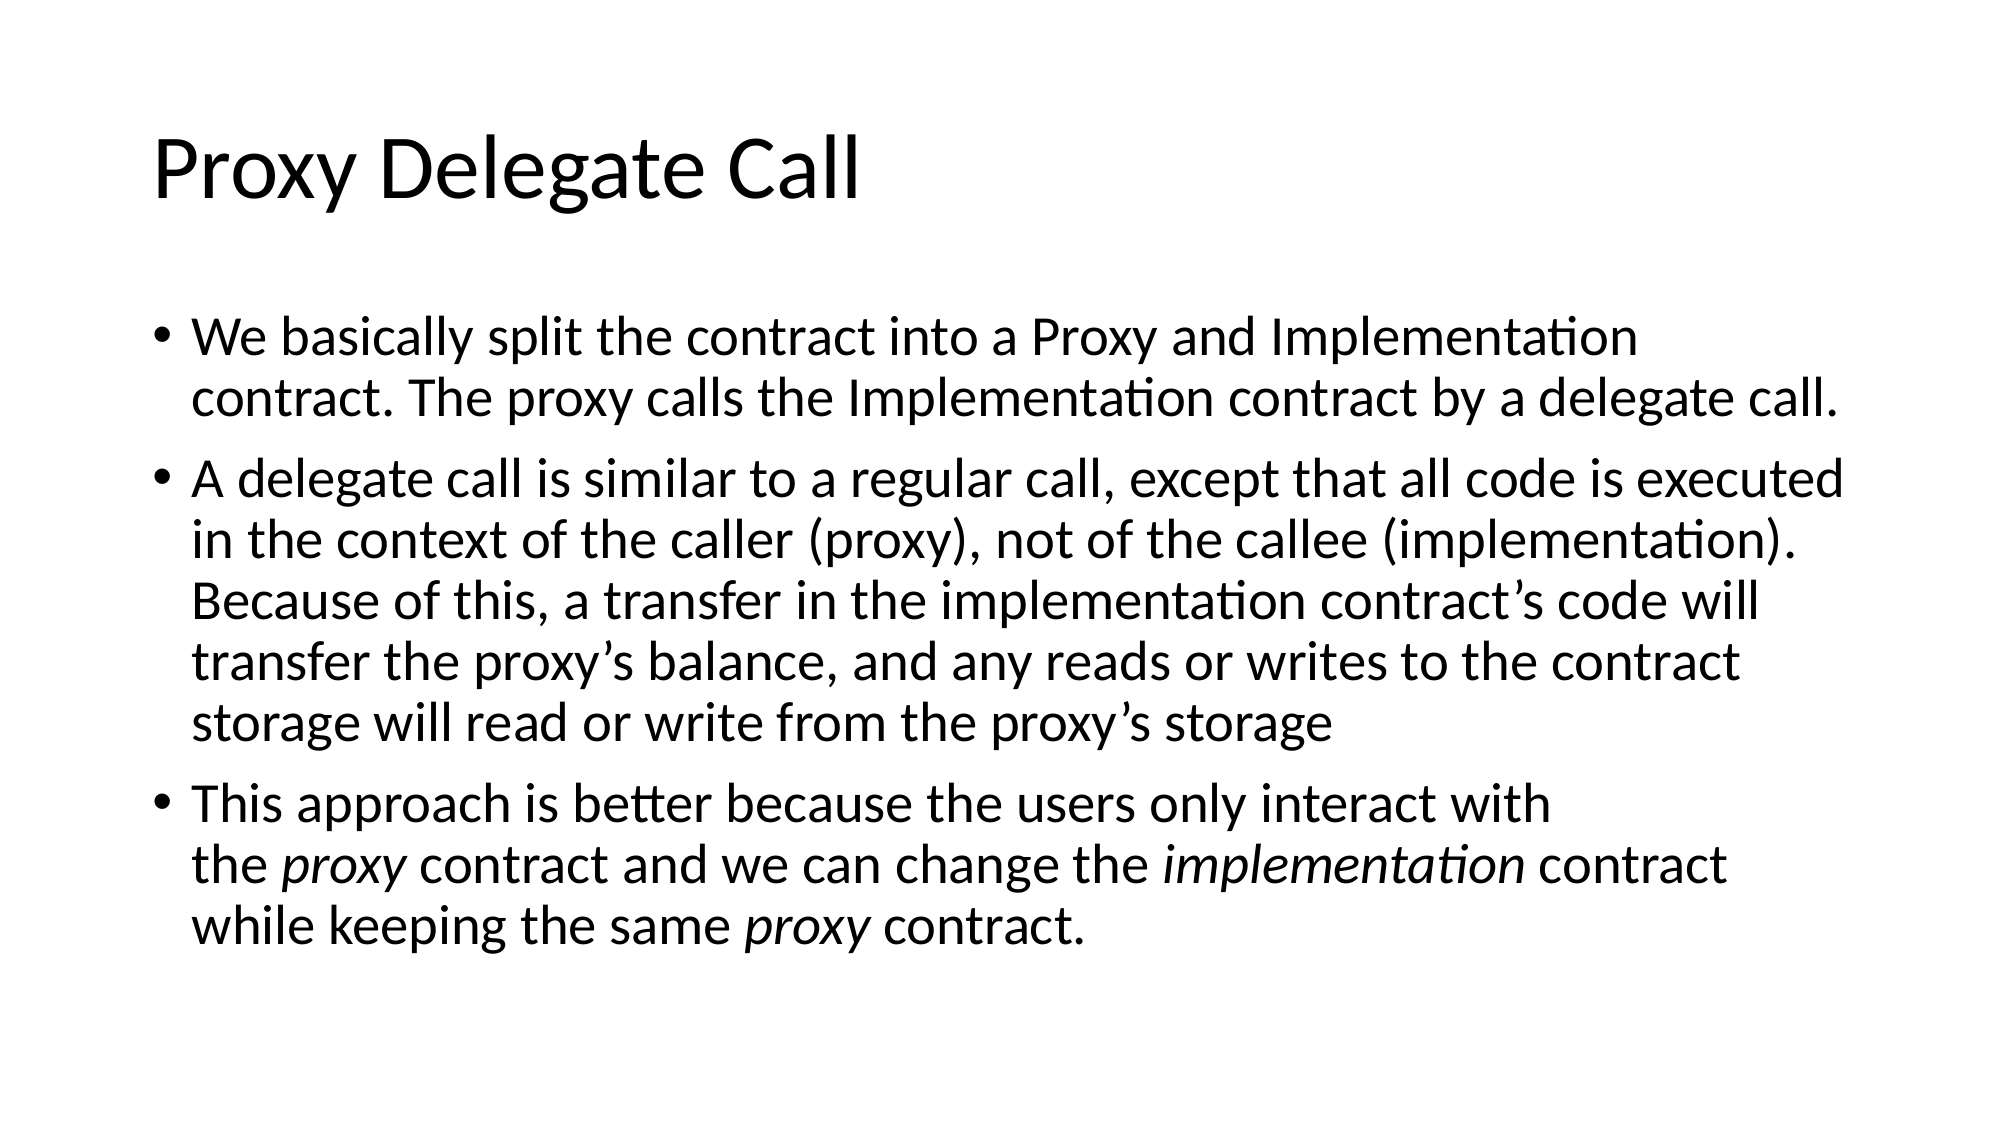

# Proxy Delegate Call
We basically split the contract into a Proxy and Implementation contract. The proxy calls the Implementation contract by a delegate call.
A delegate call is similar to a regular call, except that all code is executed in the context of the caller (proxy), not of the callee (implementation). Because of this, a transfer in the implementation contract’s code will transfer the proxy’s balance, and any reads or writes to the contract storage will read or write from the proxy’s storage
This approach is better because the users only interact with the proxy contract and we can change the implementation contract while keeping the same proxy contract.